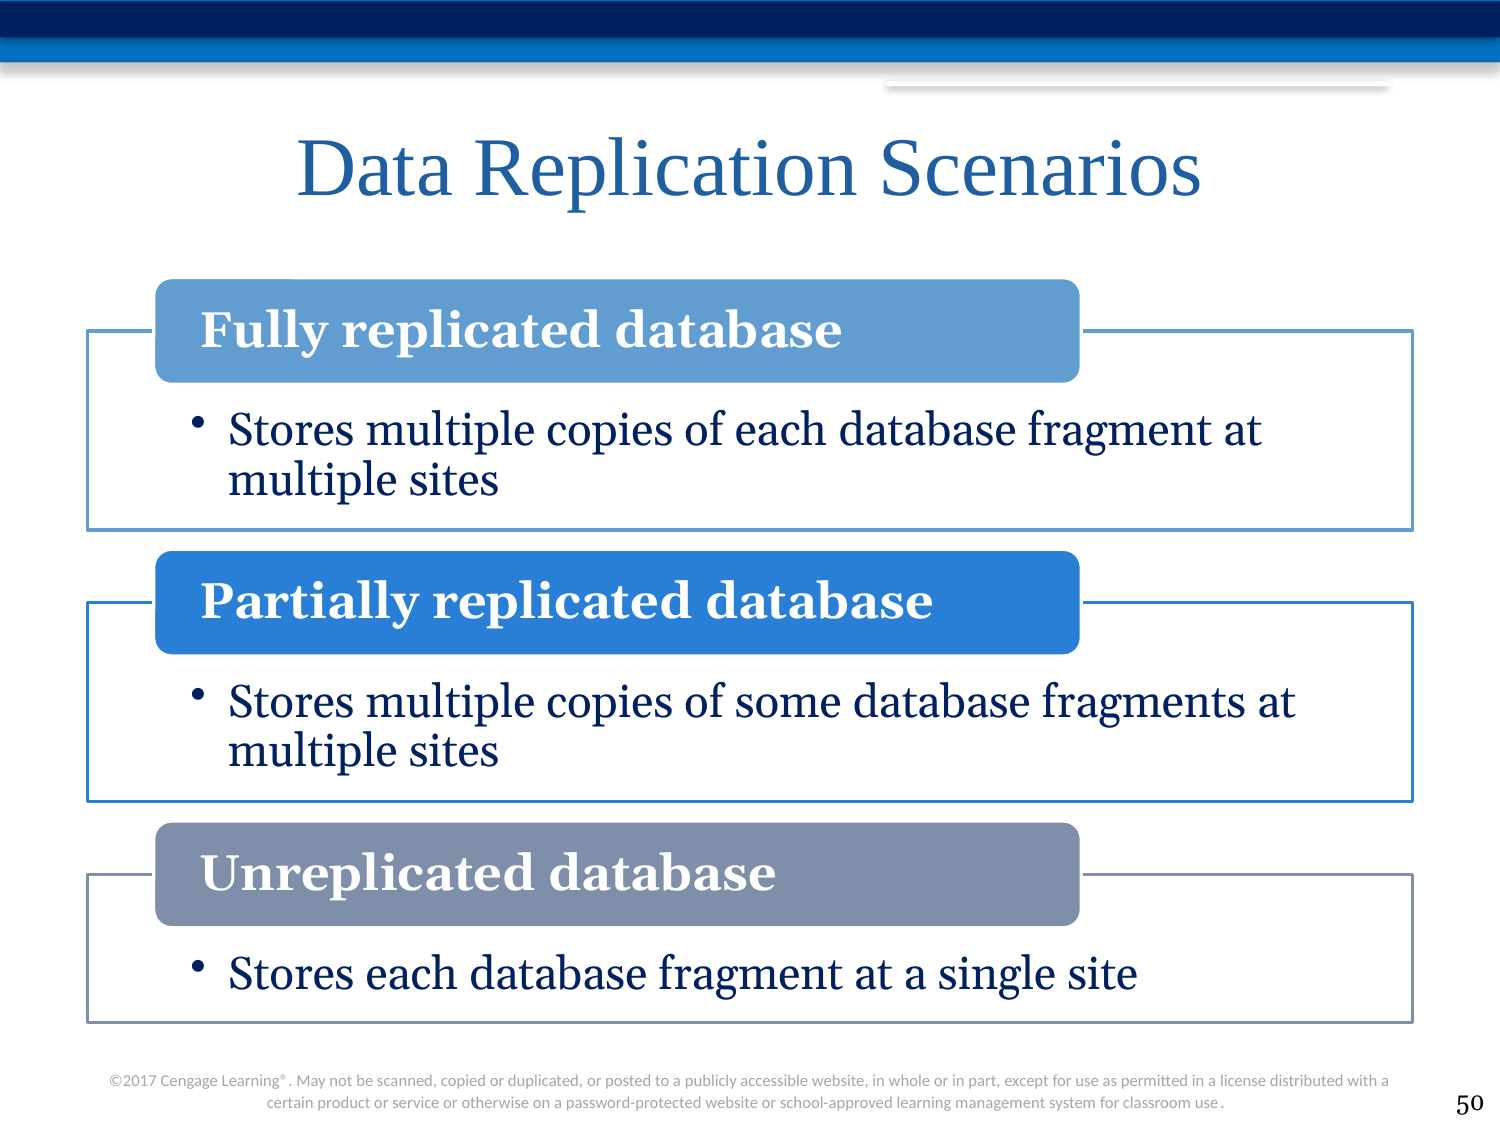

# Data Replication Scenarios
Stores multiple copies of each database fragment at multiple sites
Fully replicated database
Stores multiple copies of some database fragments at multiple sites
Partially replicated database
Stores each database fragment at a single site
Unreplicated database
50